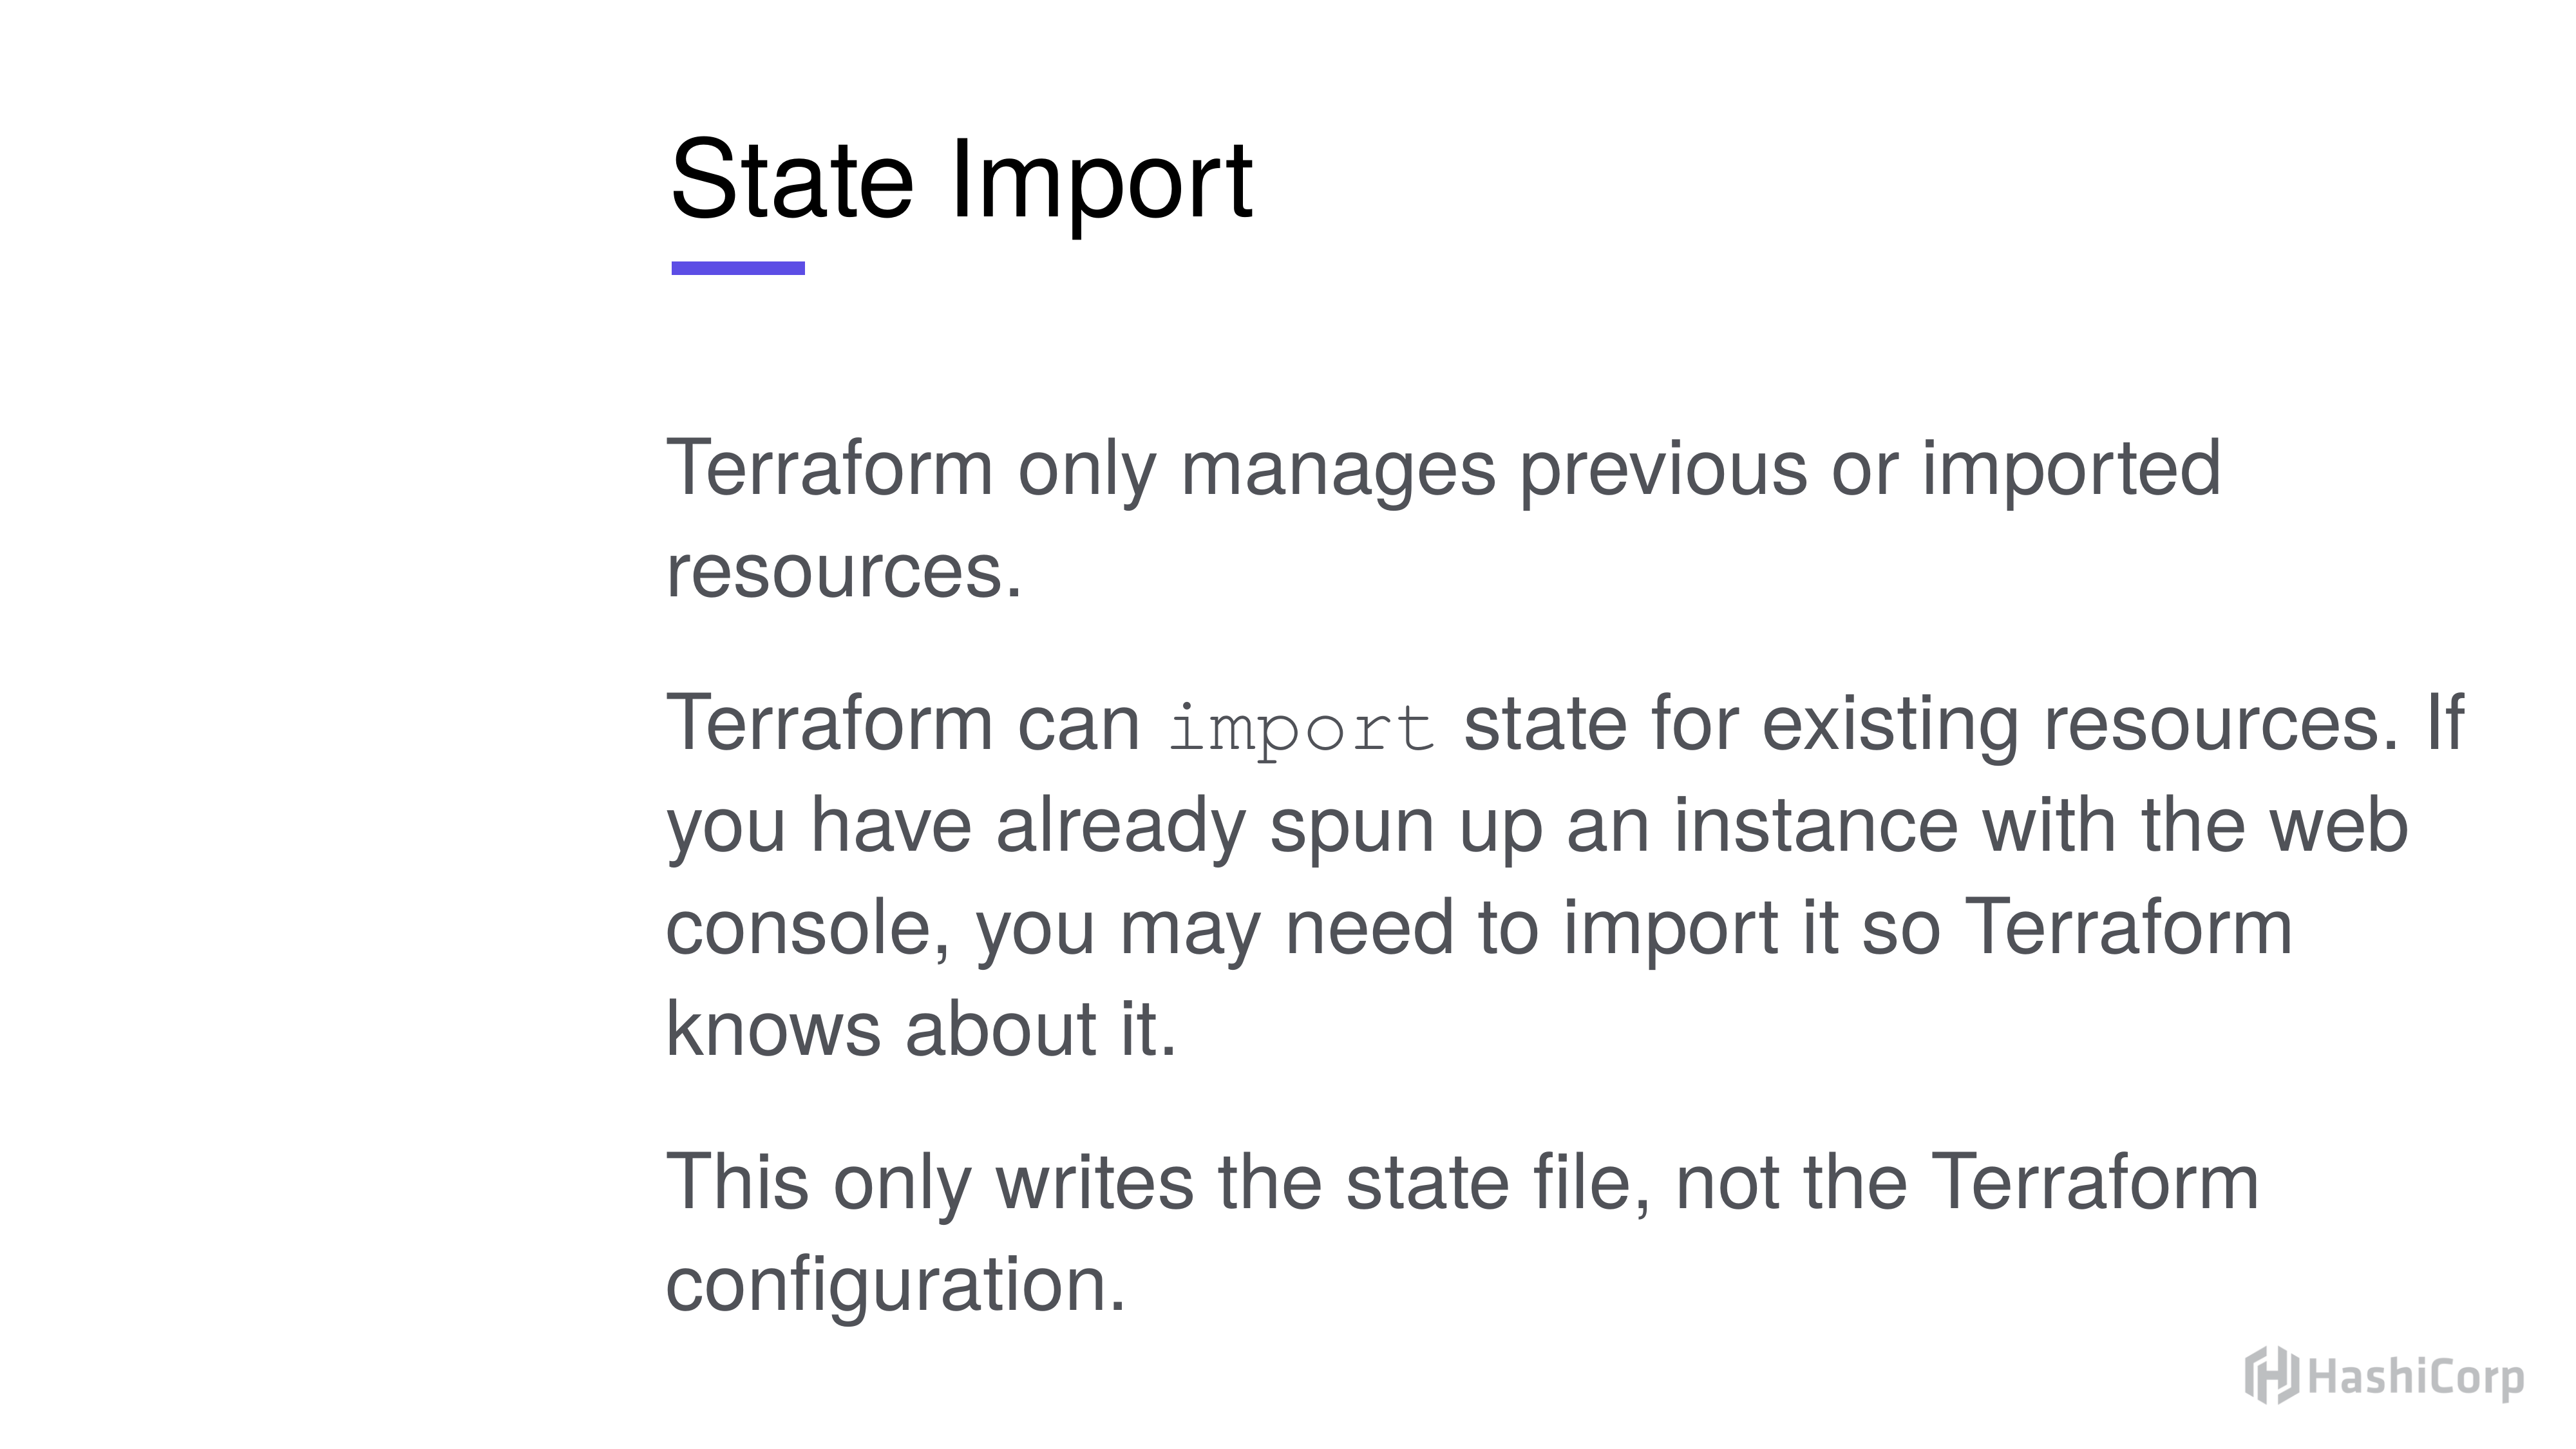

# State Import
Terraform only manages previous or imported resources.
Terraform can import state for existing resources. If you have already spun up an instance with the web console, you may need to import it so Terraform knows about it.
This only writes the state file, not the Terraform configuration.
249